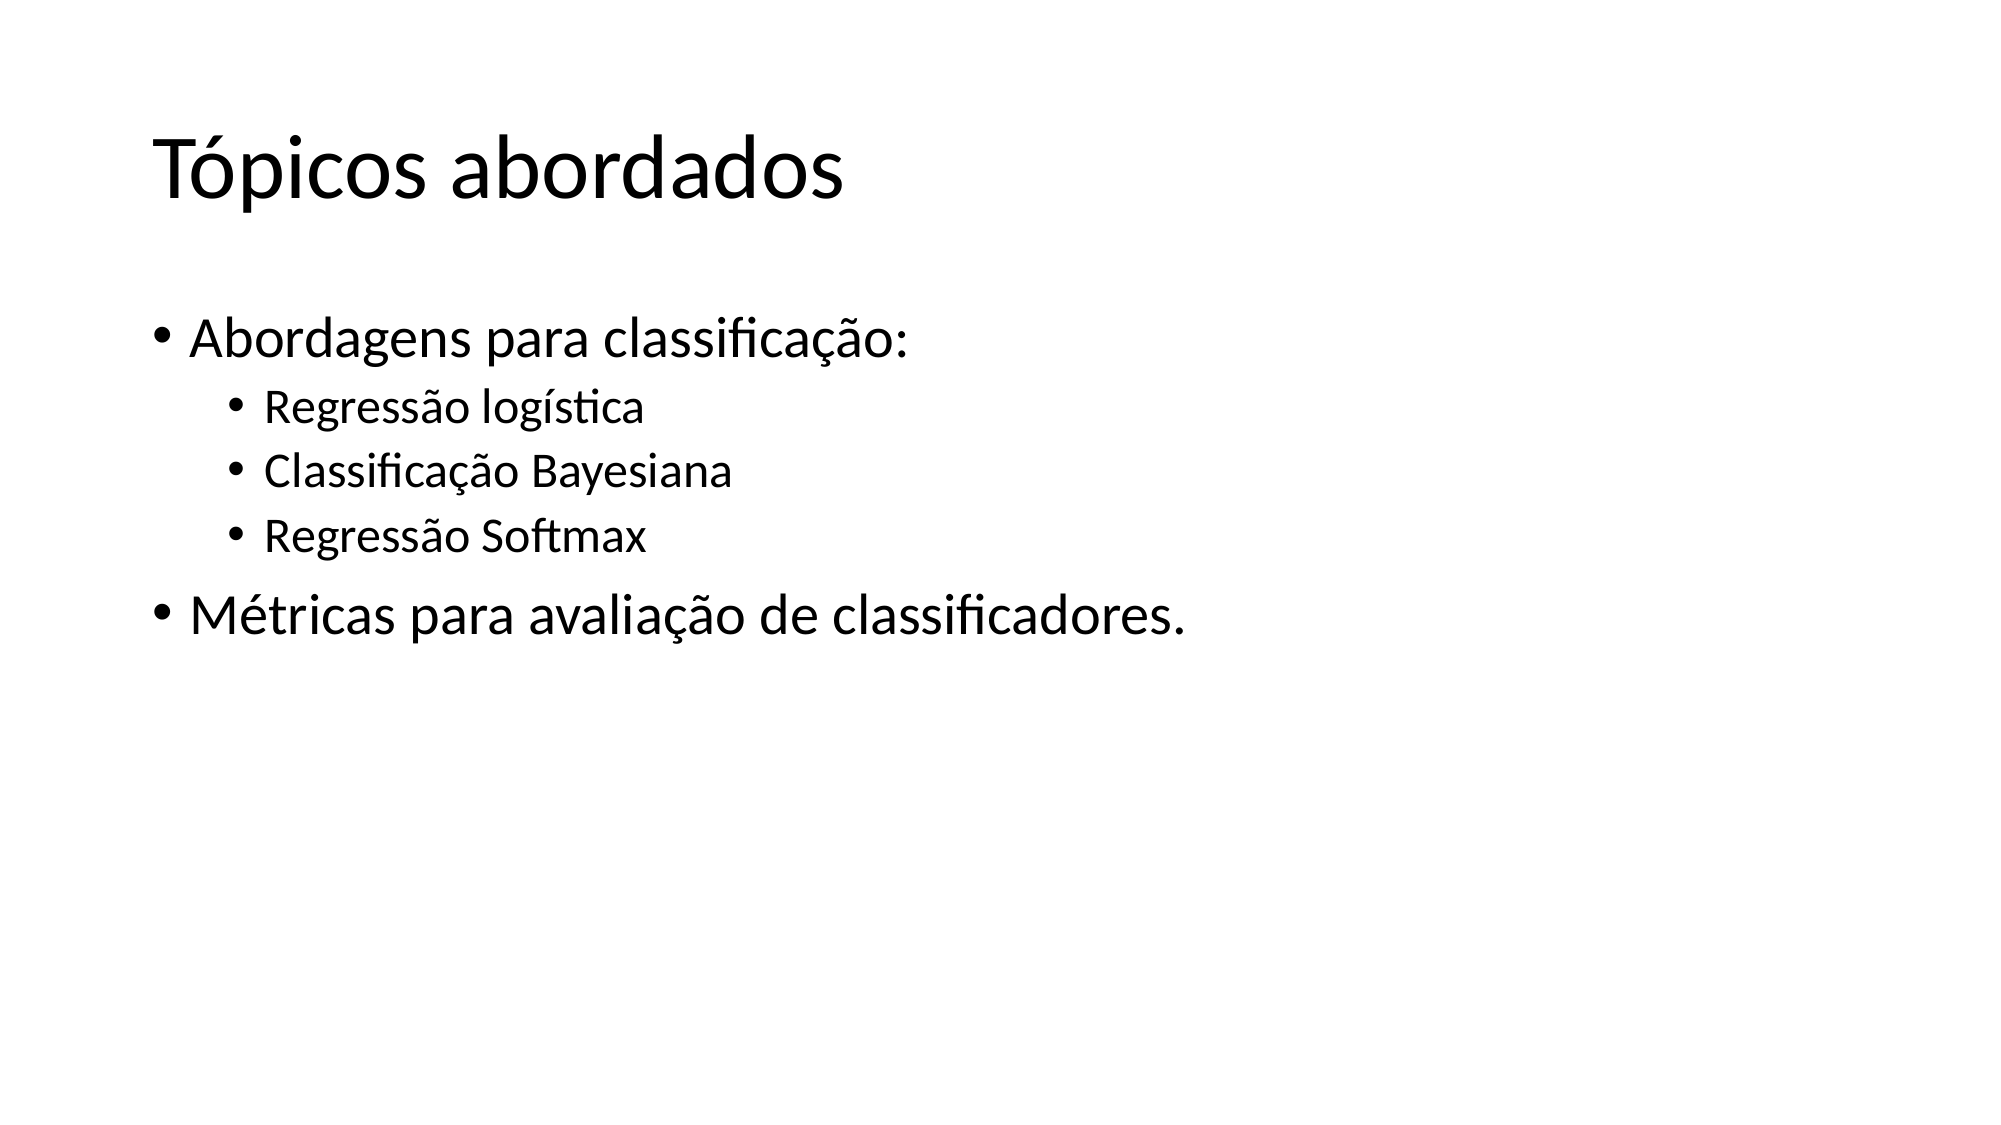

# Tópicos abordados
Abordagens para classificação:
Regressão logística
Classificação Bayesiana
Regressão Softmax
Métricas para avaliação de classificadores.